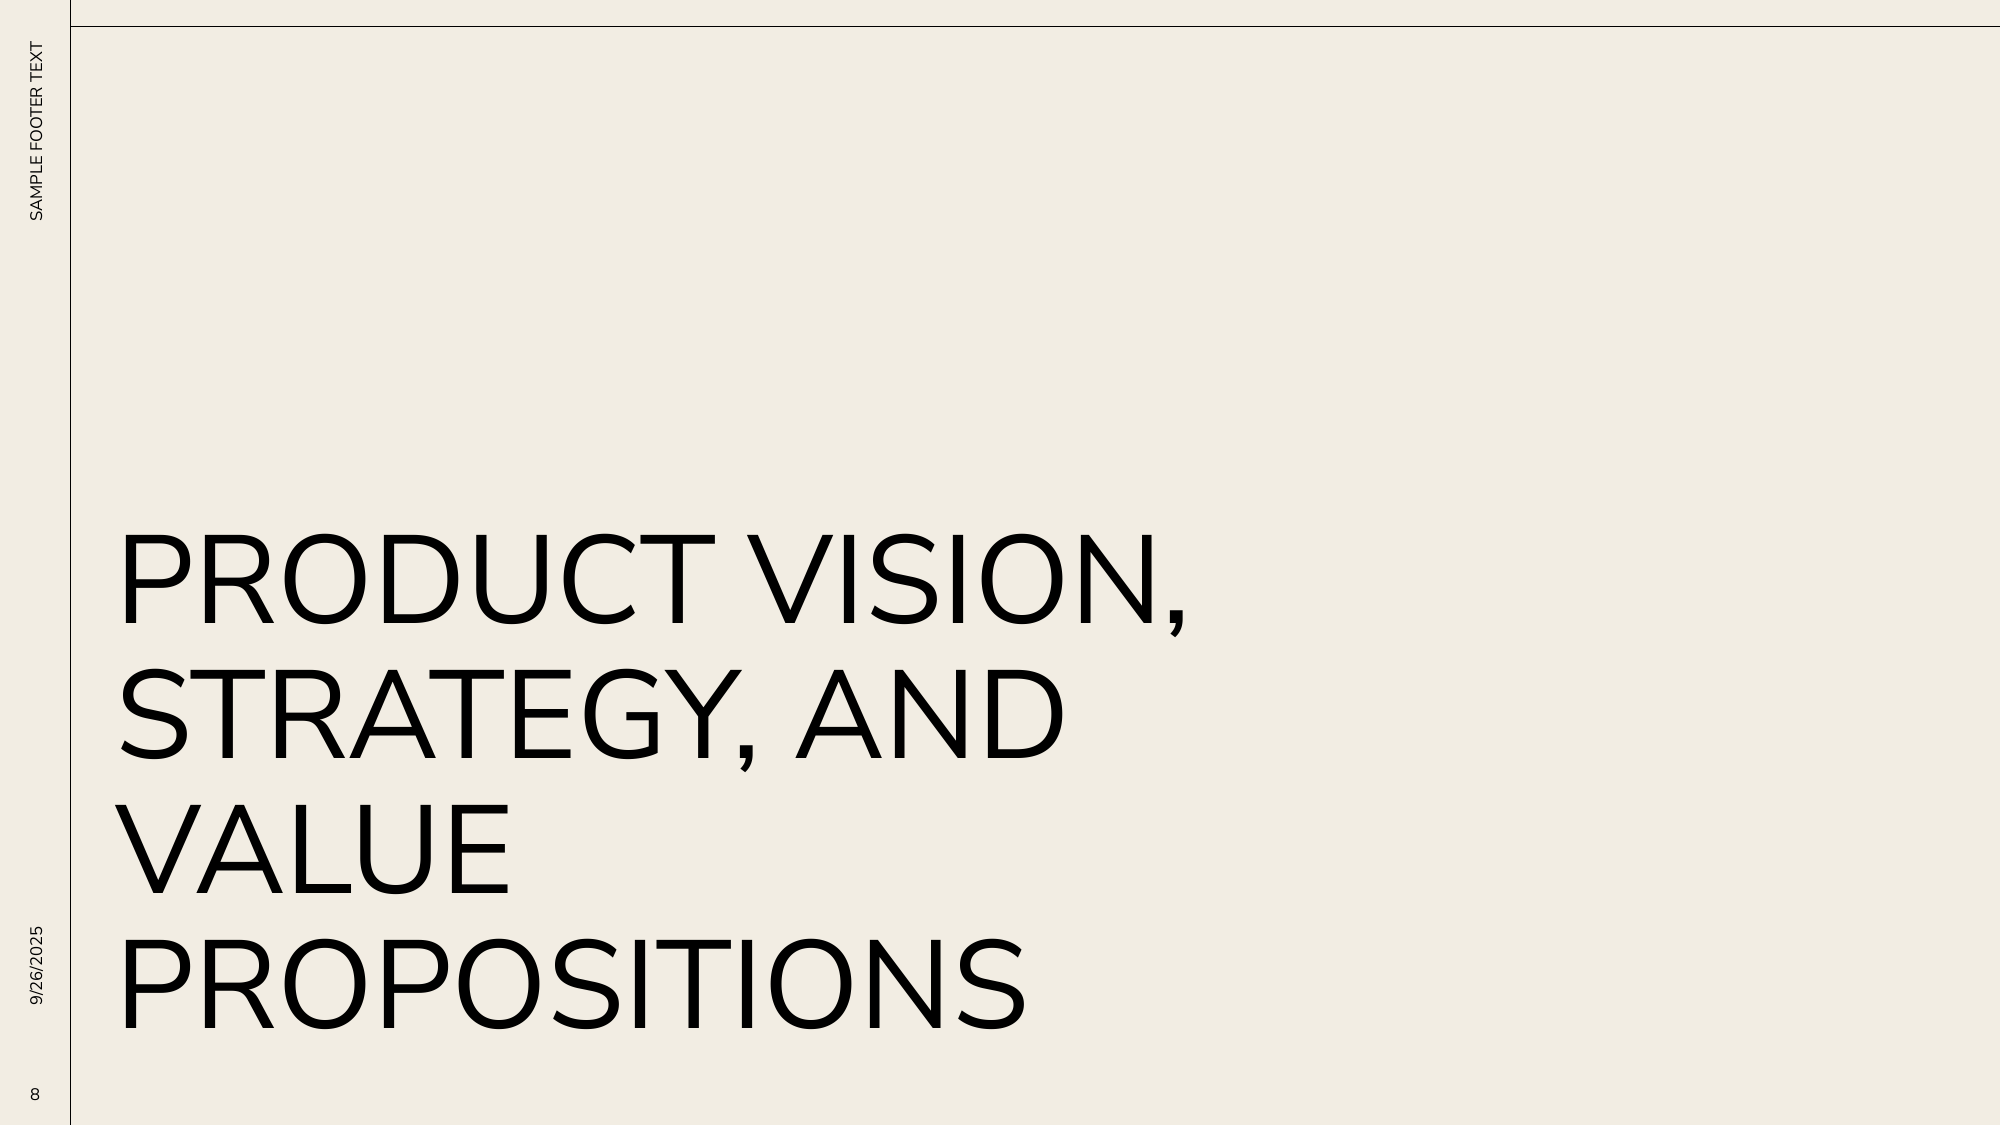

# Product Vision, Strategy, and Value Propositions
SAMPLE FOOTER TEXT
9/26/2025
8